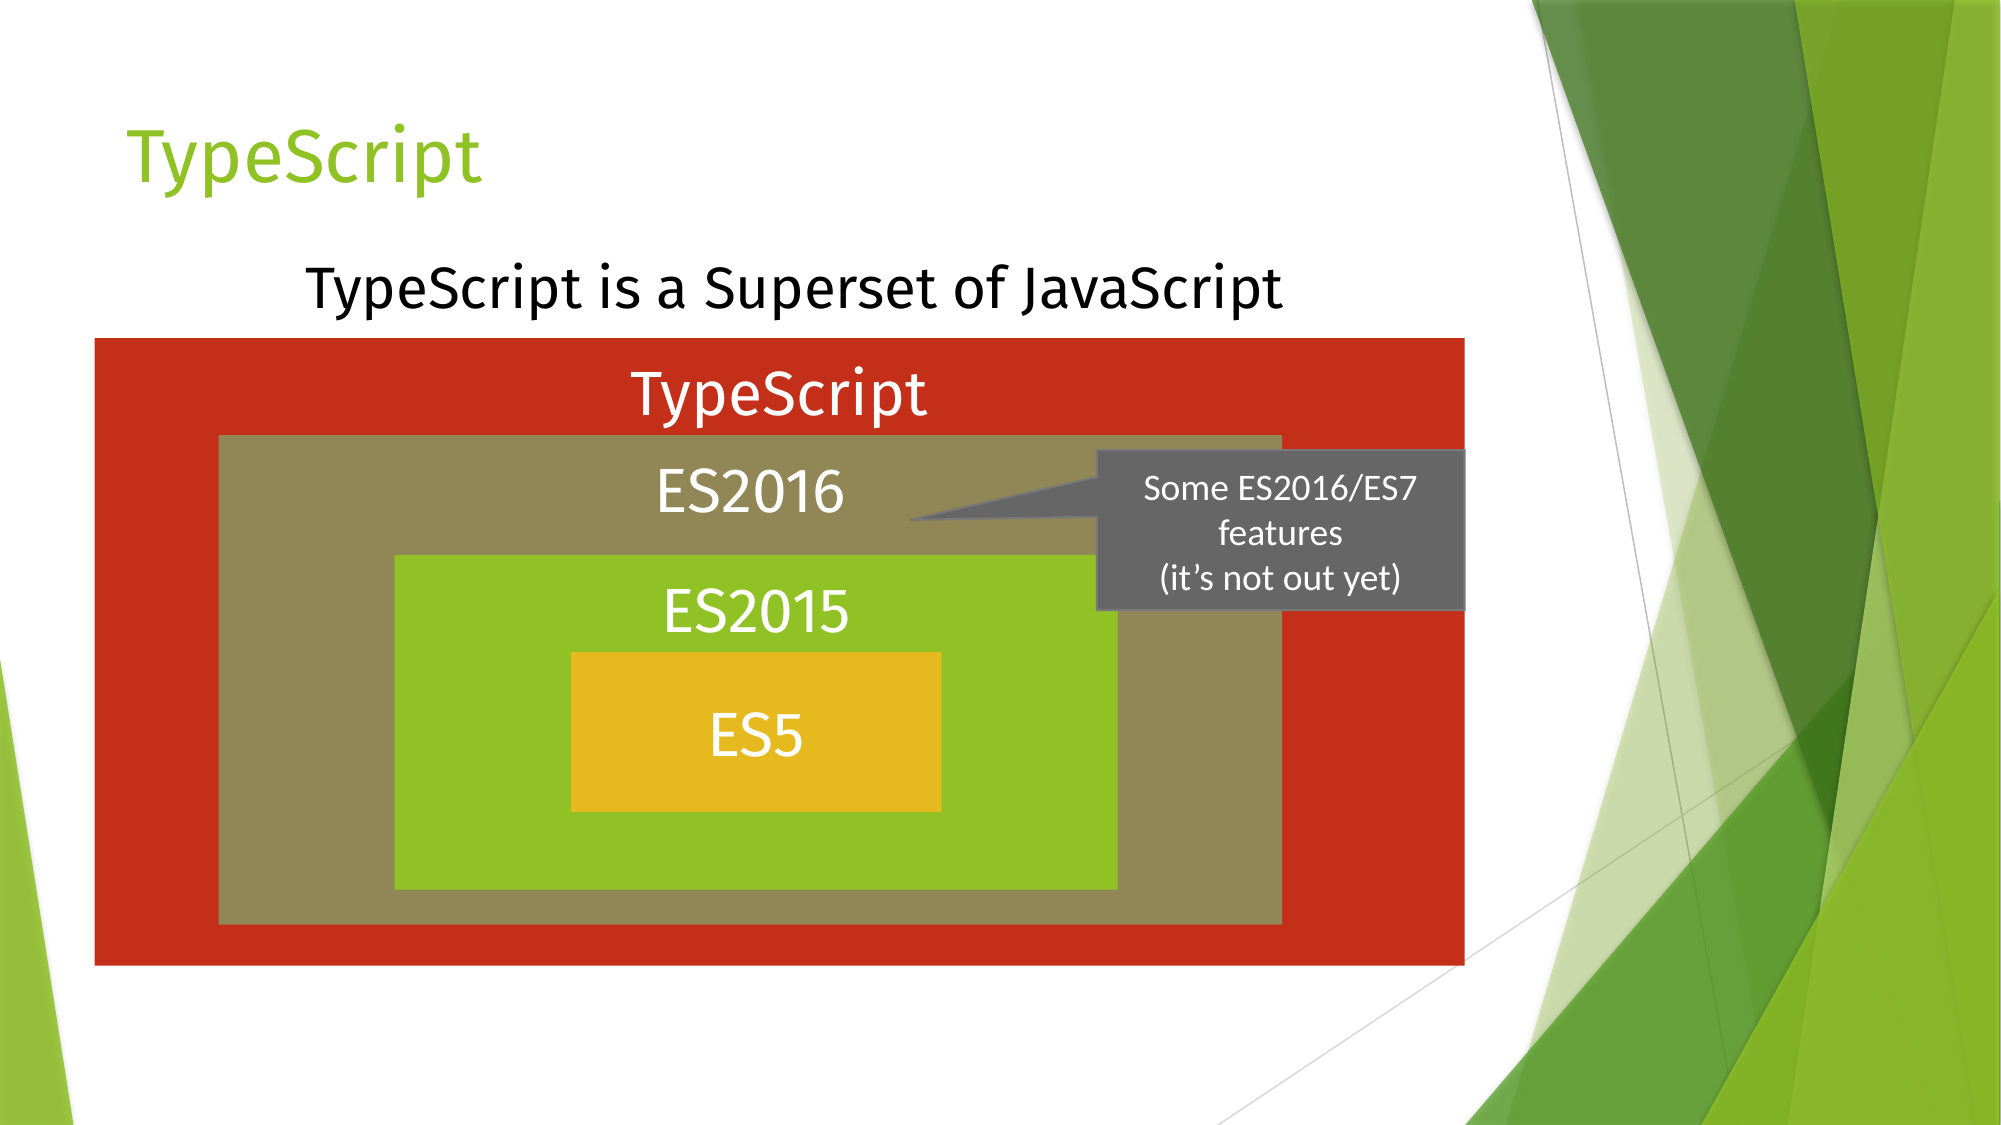

# TypeScript
TypeScript is a Superset of JavaScript
TypeScript

ES2016
Some ES2016/ES7 features
(it’s not out yet)
ES2015
ES5